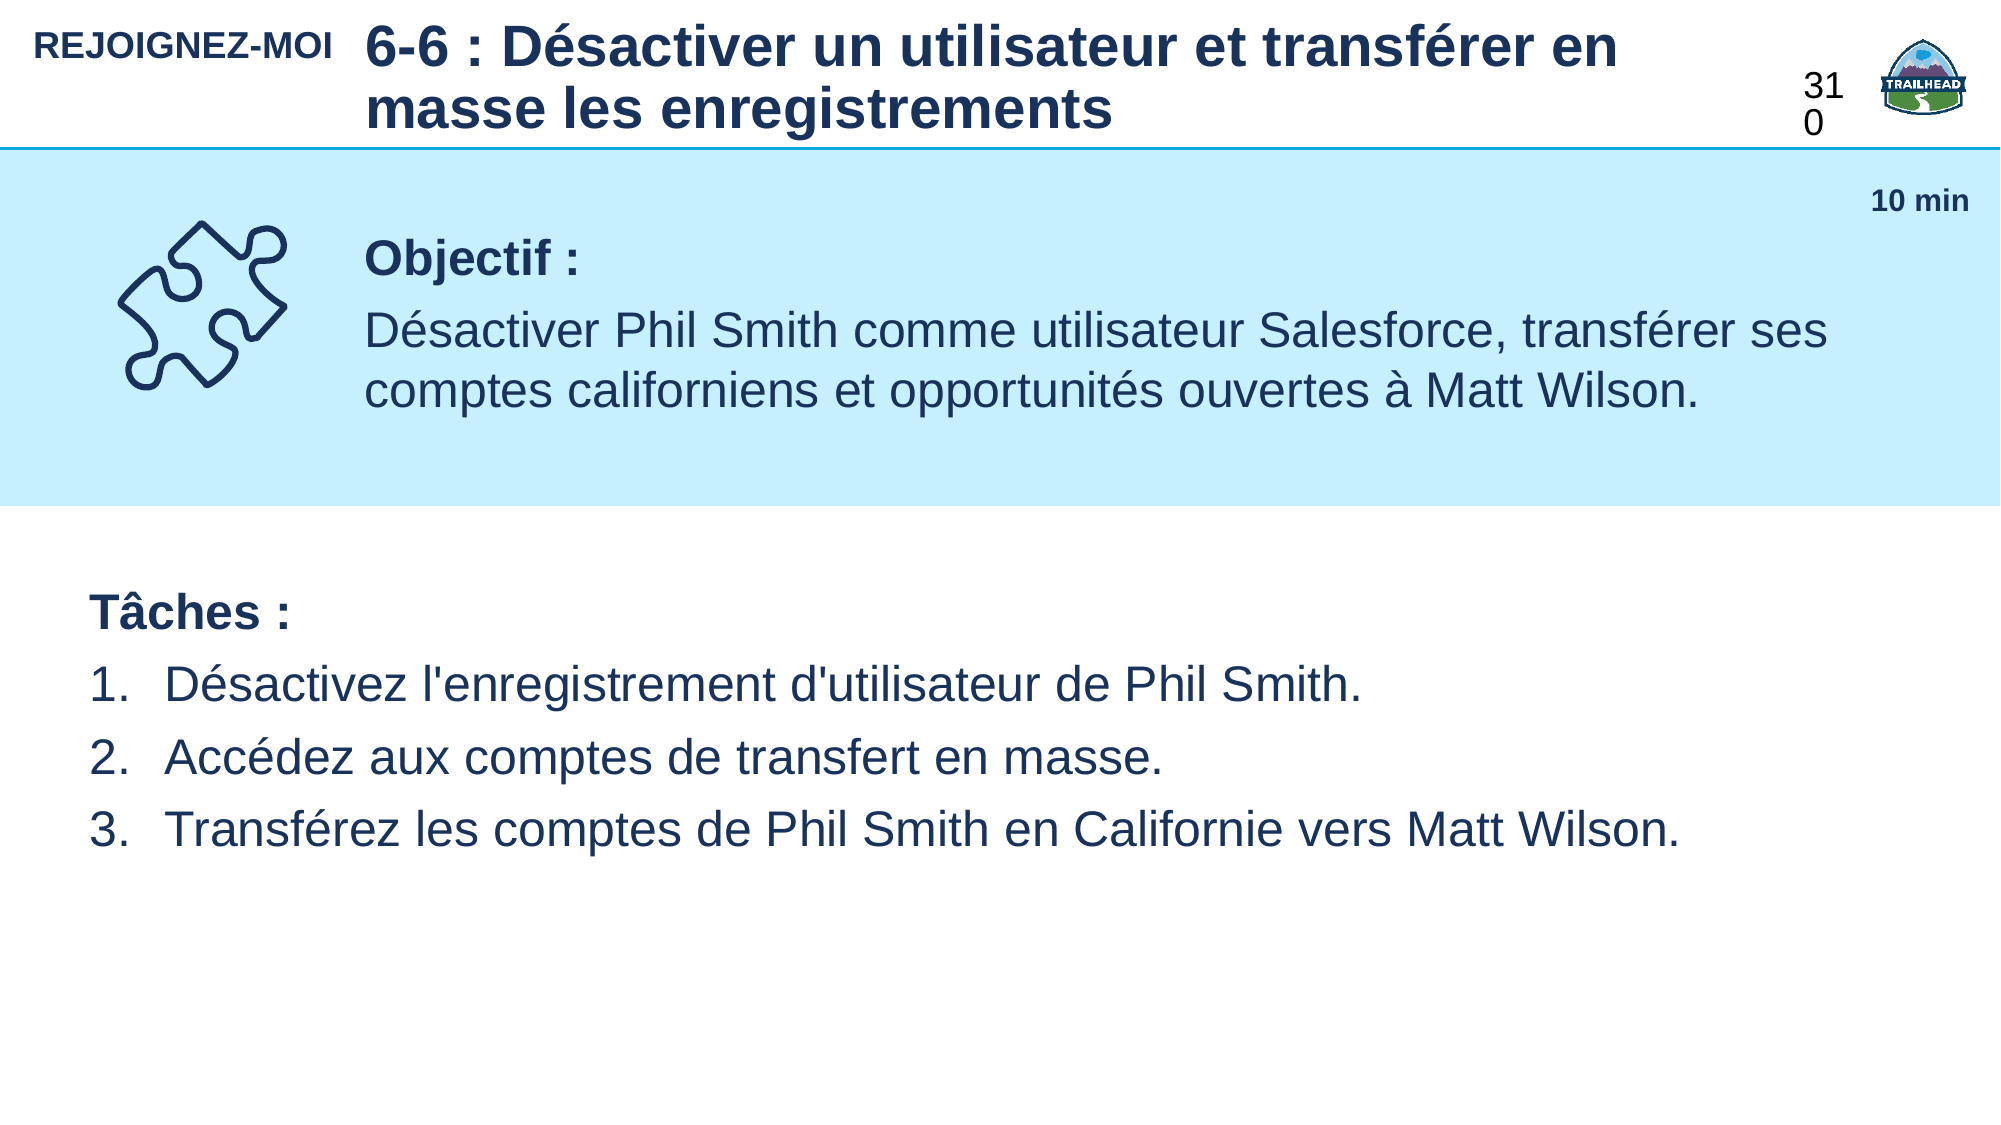

6-6 : Désactiver un utilisateur et transférer en masse les enregistrements
REJOIGNEZ-MOI
310
Objectif :
Désactiver Phil Smith comme utilisateur Salesforce, transférer ses comptes californiens et opportunités ouvertes à Matt Wilson.
10 min
Tâches :
Désactivez l'enregistrement d'utilisateur de Phil Smith.
Accédez aux comptes de transfert en masse.
Transférez les comptes de Phil Smith en Californie vers Matt Wilson.